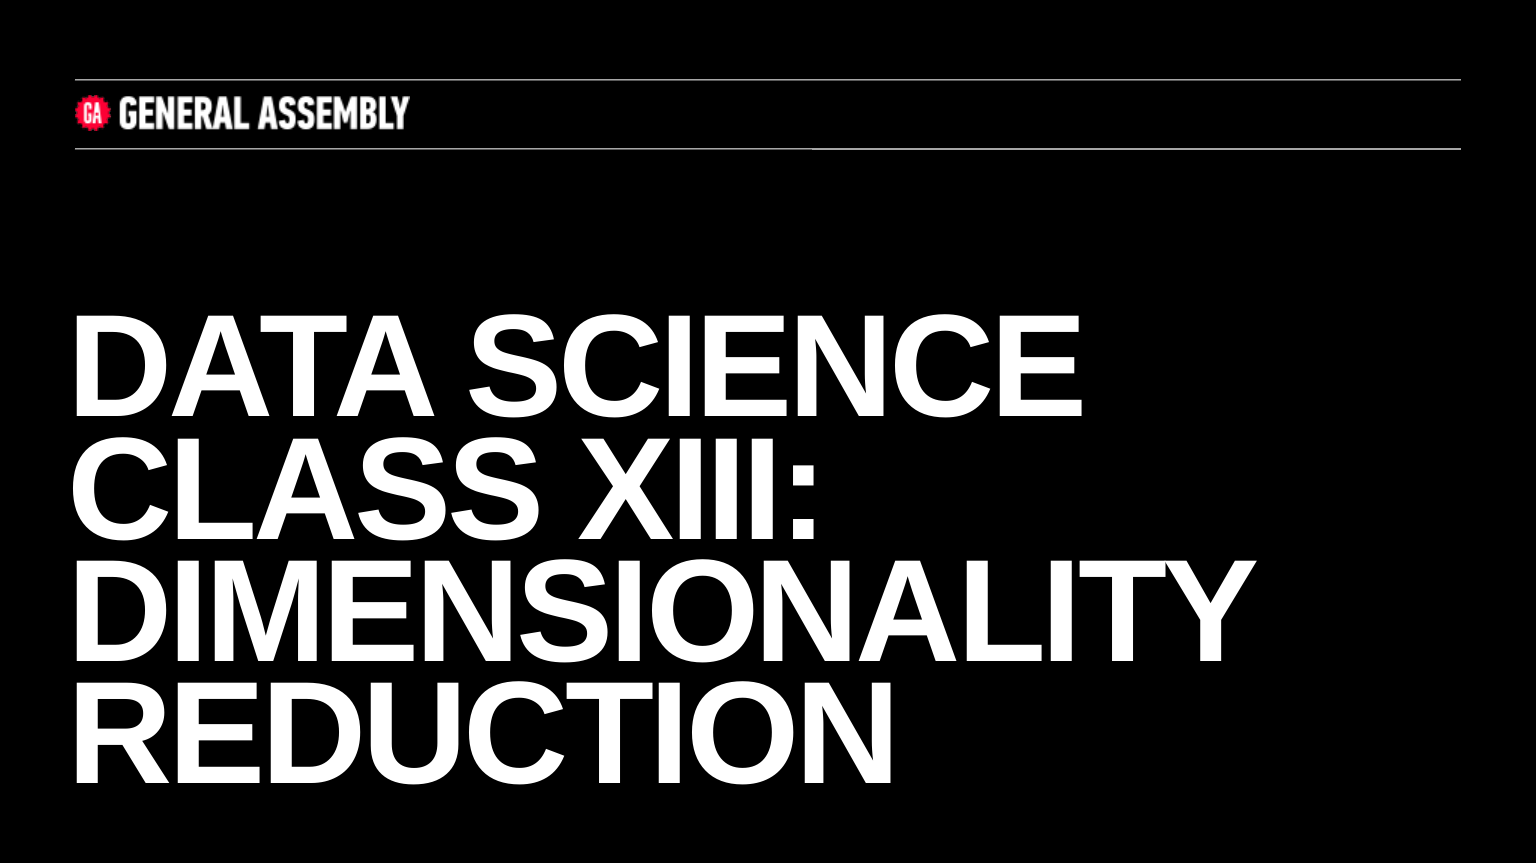

# DATA SCIENCE class xIII: dimensionality reduction